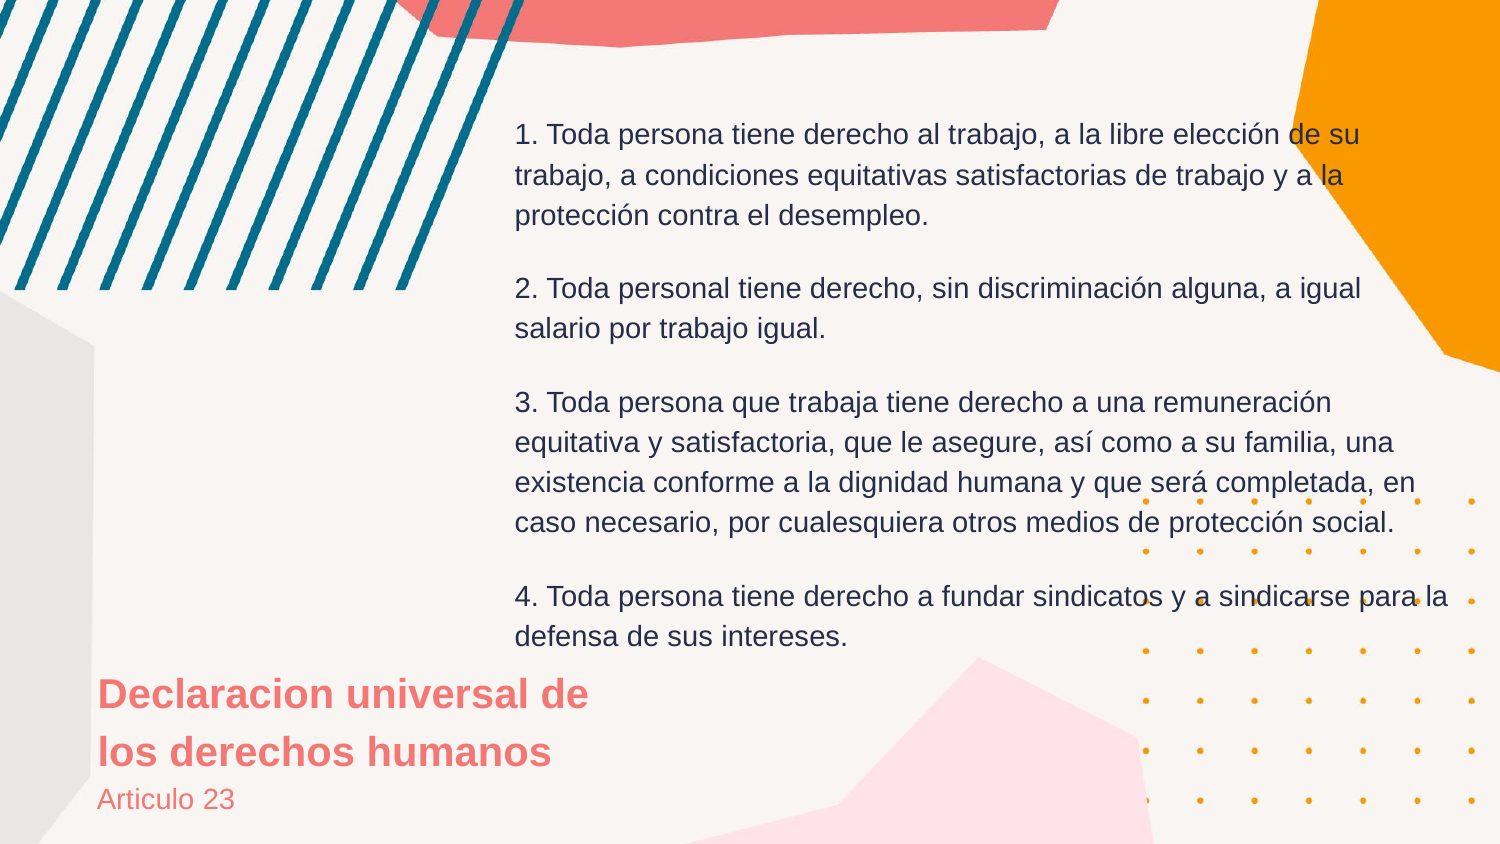

1. Toda persona tiene derecho al trabajo, a la libre elección de su trabajo, a condiciones equitativas satisfactorias de trabajo y a la protección contra el desempleo.
2. Toda personal tiene derecho, sin discriminación alguna, a igual salario por trabajo igual.
3. Toda persona que trabaja tiene derecho a una remuneración equitativa y satisfactoria, que le asegure, así como a su familia, una existencia conforme a la dignidad humana y que será completada, en caso necesario, por cualesquiera otros medios de protección social.
4. Toda persona tiene derecho a fundar sindicatos y a sindicarse para la defensa de sus intereses.
Declaracion universal de los derechos humanos
Articulo 23